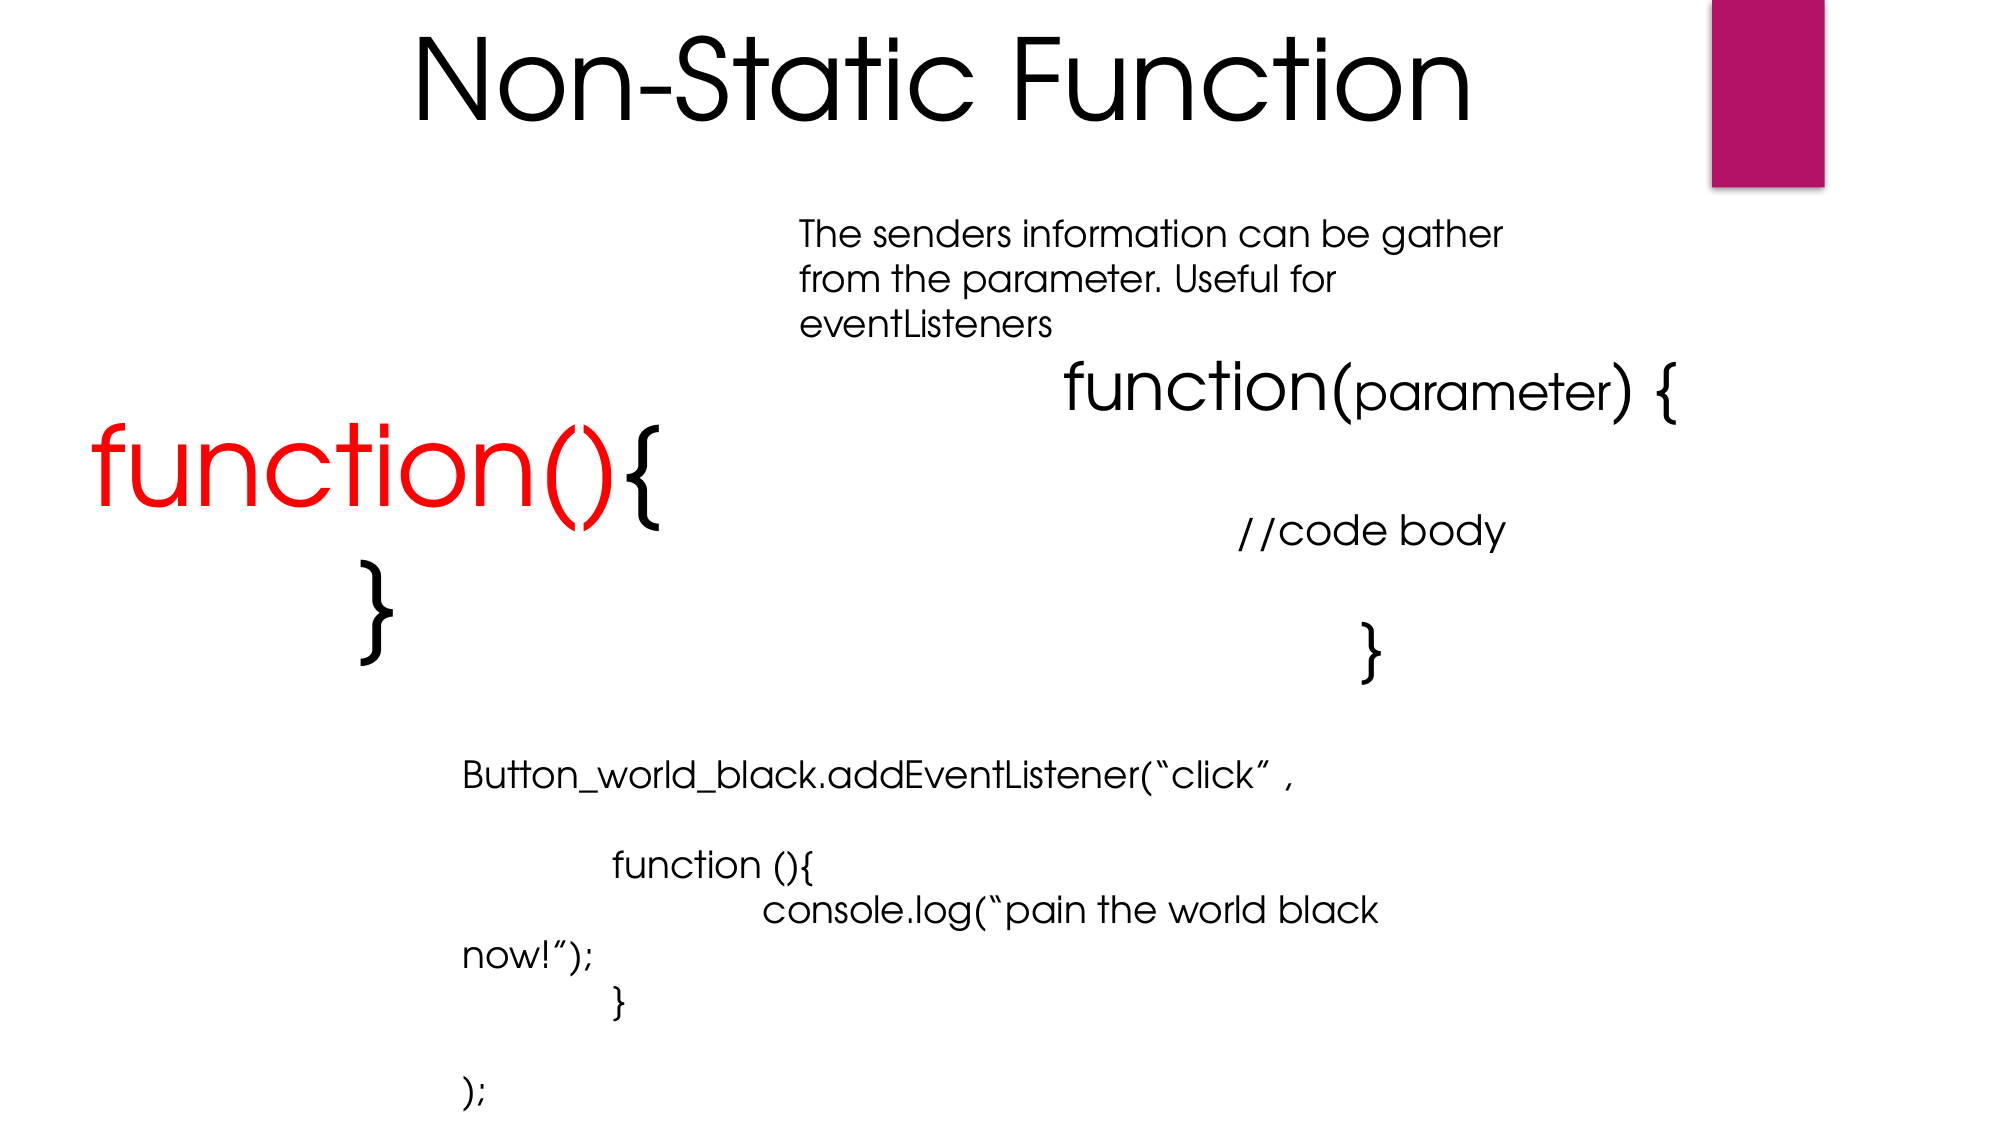

Non-Static Function
The senders information can be gather from the parameter. Useful for eventListeners
function(parameter) {

//code body

}
function(){
}
Button_world_black.addEventListener(“click” ,

	function (){
		console.log(“pain the world black now!”);
	}

);